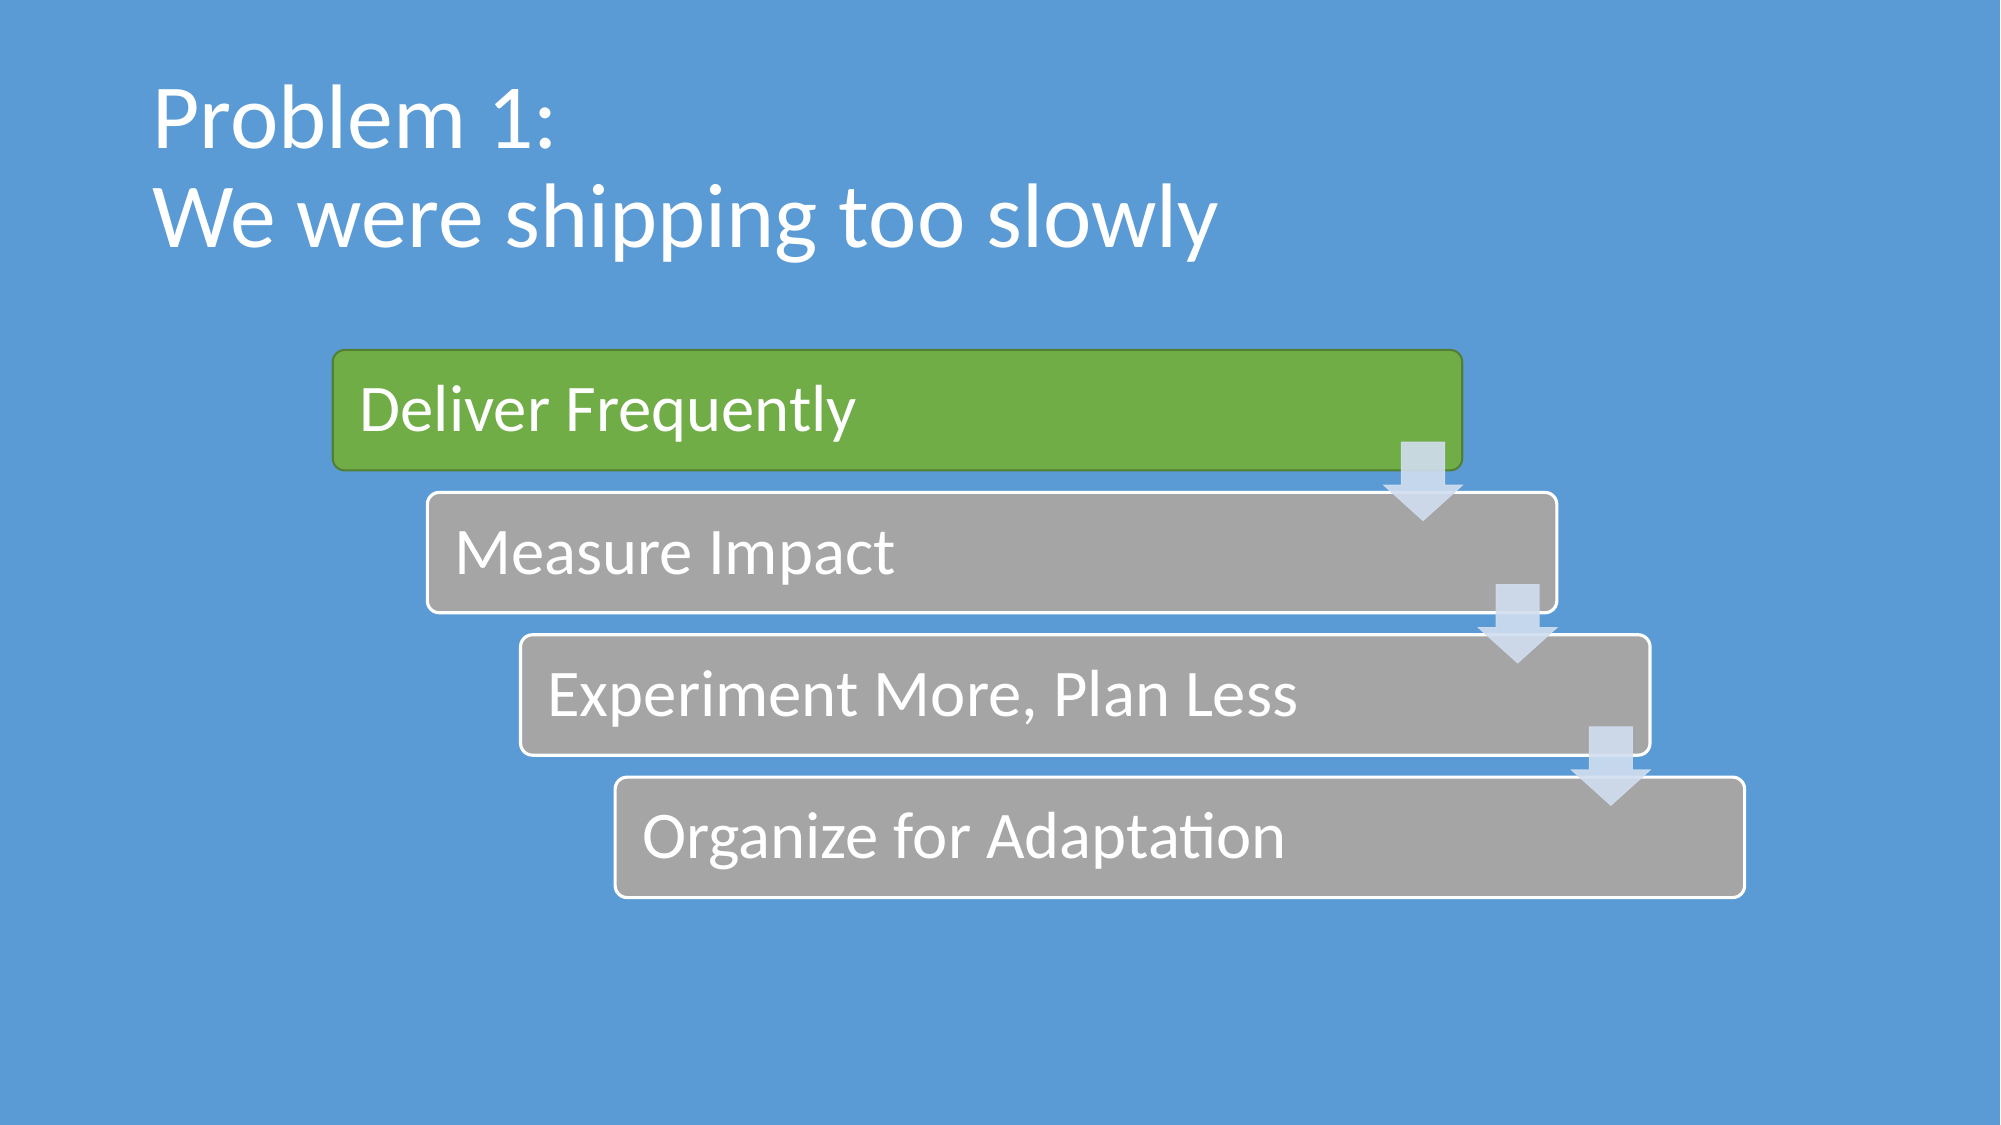

# Problem 1: We were shipping too slowly
Deliver Frequently
Measure Impact
Experiment More, Plan Less
Organize for Adaptation